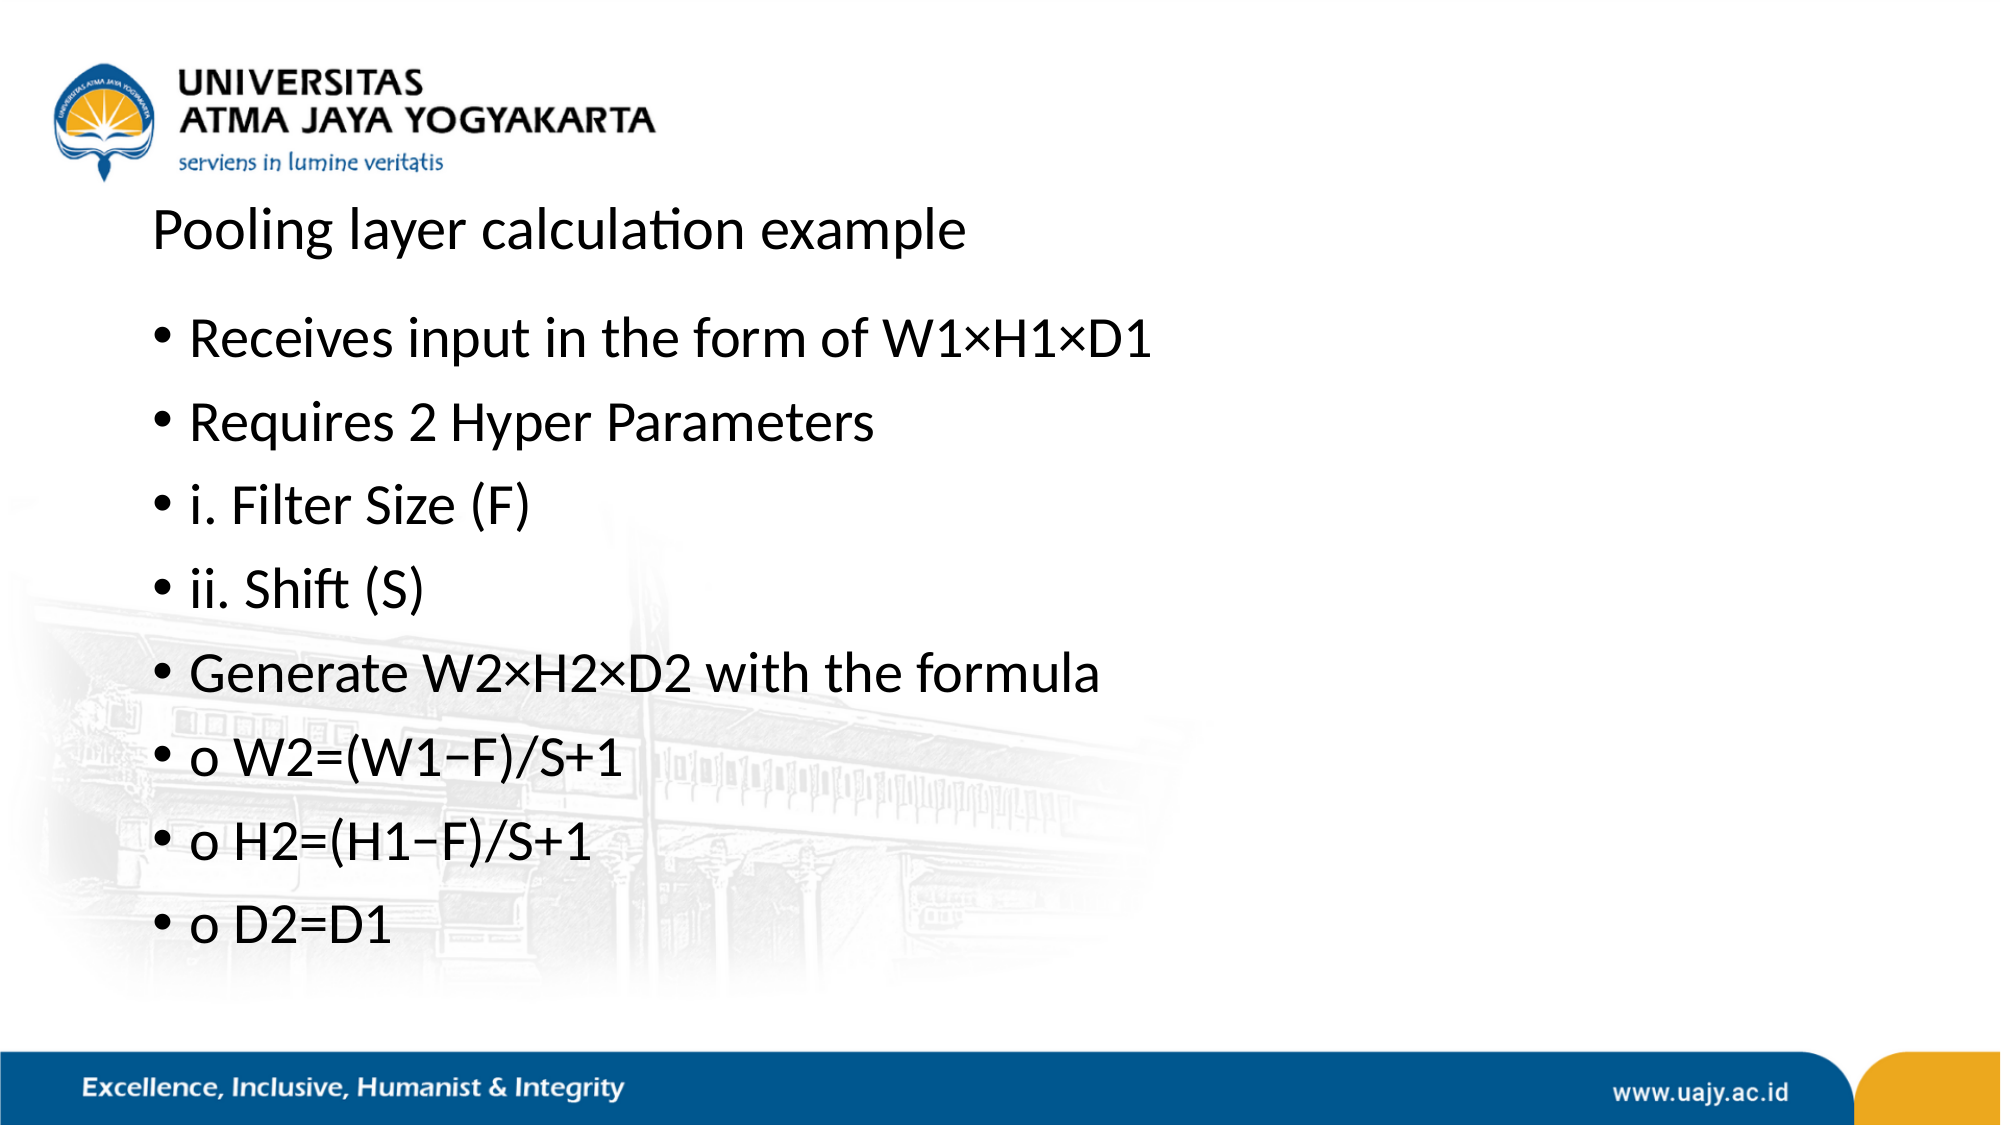

# Pooling layer calculation example
Receives input in the form of W1×H1×D1
Requires 2 Hyper Parameters
i. Filter Size (F)
ii. Shift (S)
Generate W2×H2×D2 with the formula
o W2=(W1−F)/S+1
o H2=(H1−F)/S+1
o D2=D1